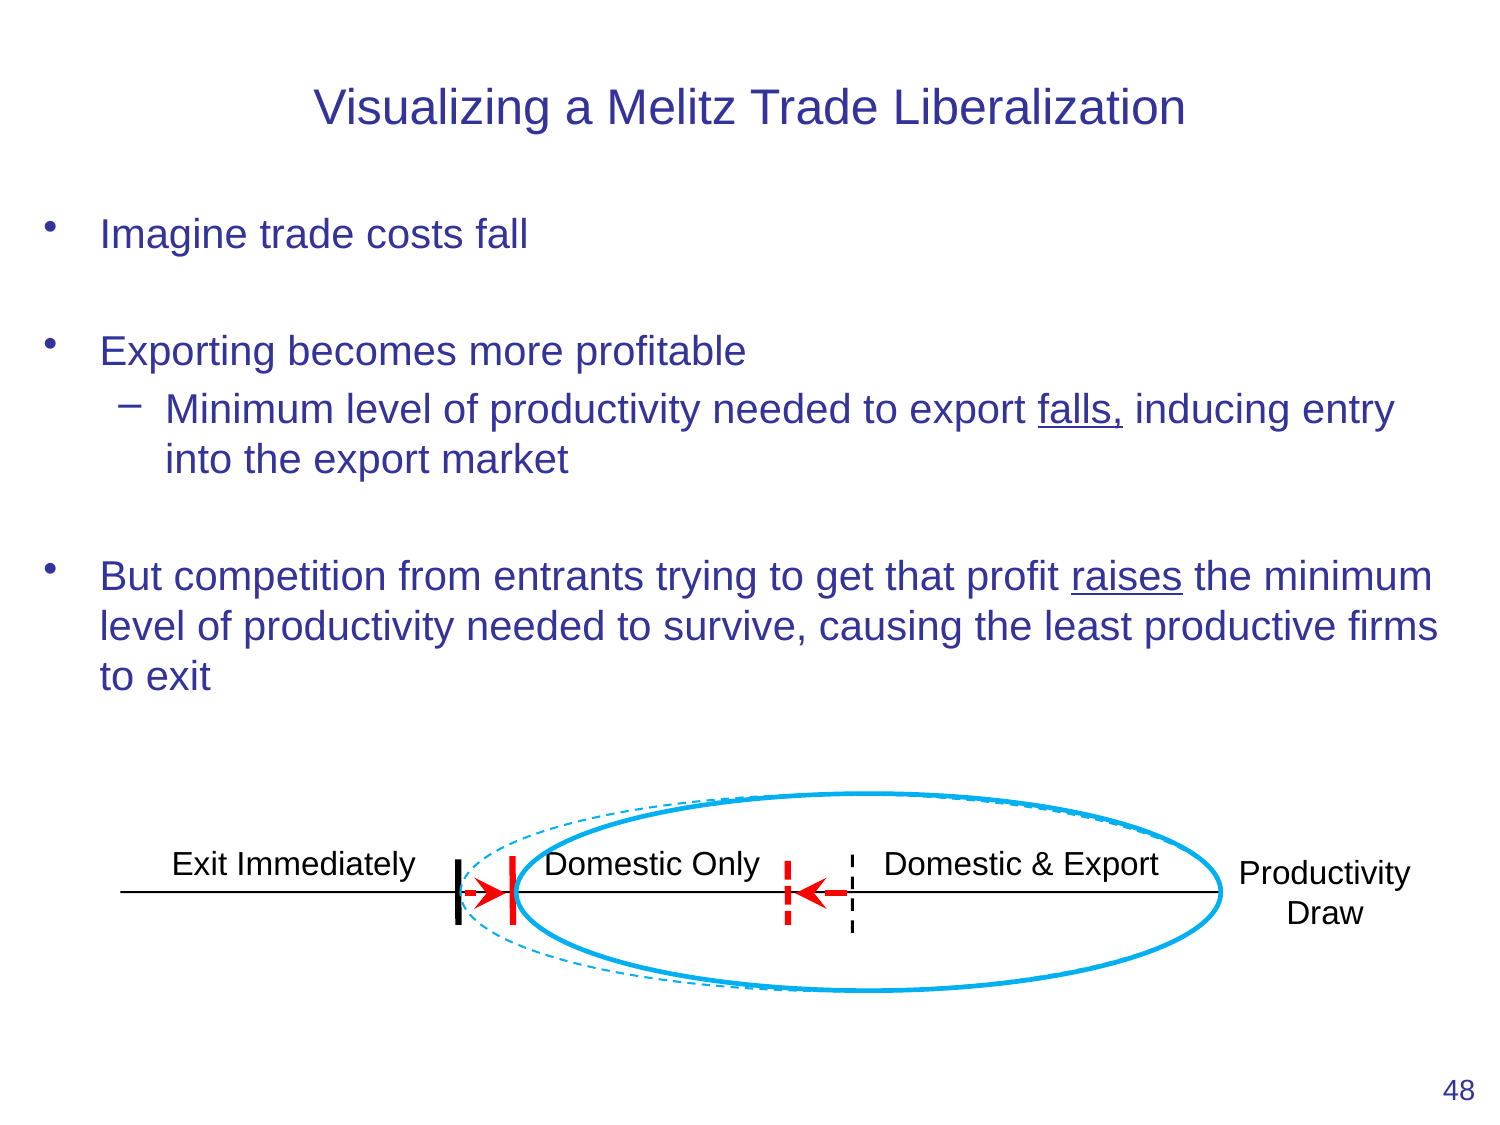

Visualizing a Melitz Trade Liberalization
Imagine trade costs fall

Exporting becomes more profitable
Minimum level of productivity needed to export falls, inducing entry into the export market

But competition from entrants trying to get that profit raises the minimum level of productivity needed to survive, causing the least productive firms to exit

Exit Immediately
Domestic Only
Domestic & Export
Productivity Draw

48